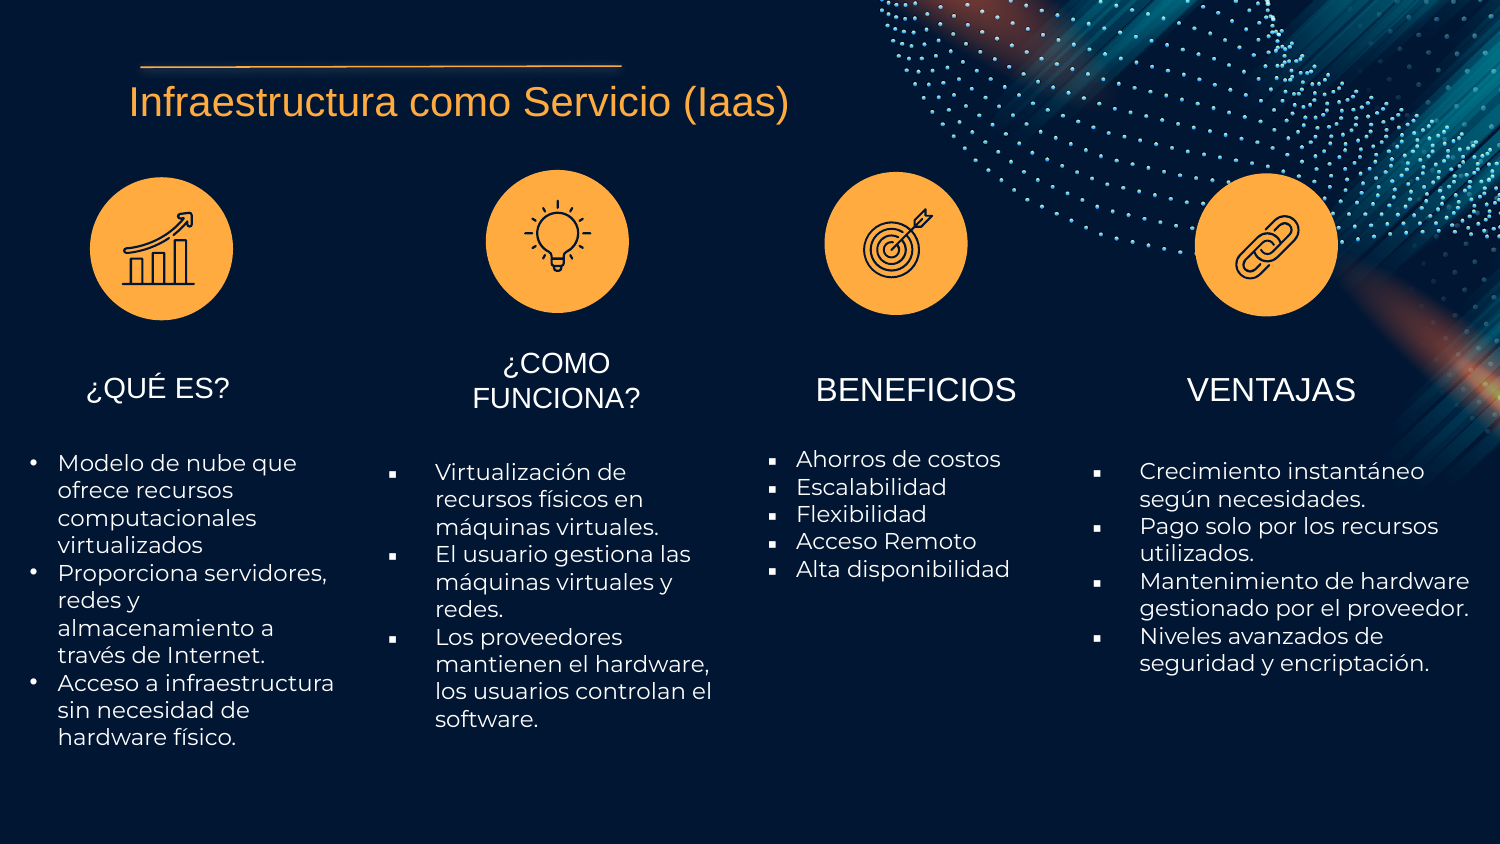

# Infraestructura como Servicio (Iaas)

BENEFICIOS
VENTAJAS
¿COMO FUNCIONA?
¿QUÉ ES?
Ahorros de costos
Escalabilidad
Flexibilidad
Acceso Remoto
Alta disponibilidad
Modelo de nube que ofrece recursos computacionales virtualizados
Proporciona servidores, redes y almacenamiento a través de Internet.
Acceso a infraestructura sin necesidad de hardware físico.
Crecimiento instantáneo según necesidades.
Pago solo por los recursos utilizados.
Mantenimiento de hardware gestionado por el proveedor.
Niveles avanzados de seguridad y encriptación.

Virtualización de recursos físicos en máquinas virtuales.
El usuario gestiona las máquinas virtuales y redes.
Los proveedores mantienen el hardware, los usuarios controlan el software.